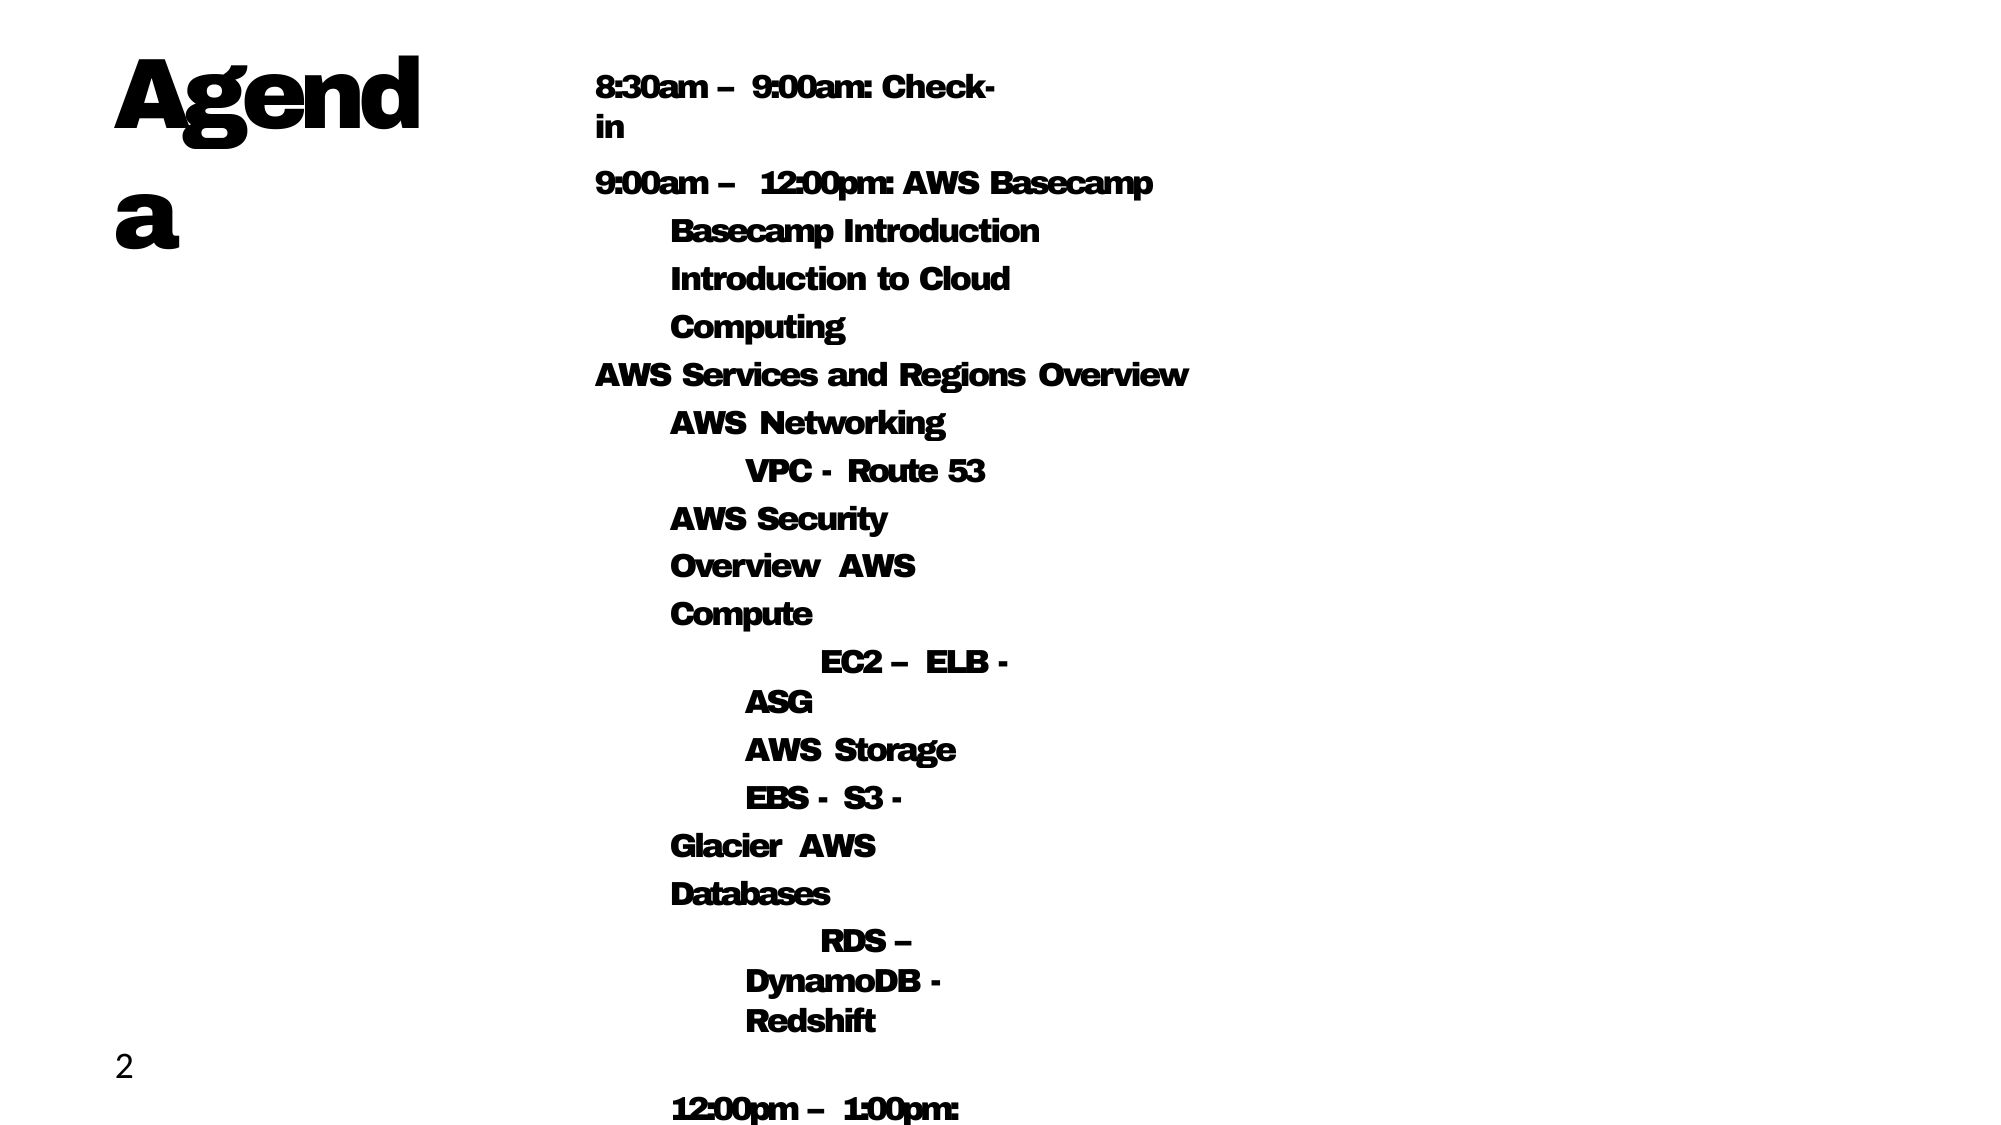

# Agenda
8:30am – 9:00am: Check-in
9:00am – 12:00pm: AWS Basecamp  Basecamp Introduction  Introduction to Cloud Computing
AWS Services and Regions Overview  AWS Networking
VPC - Route 53  AWS Security Overview  AWS Compute
EC2 – ELB - ASG
AWS Storage
EBS - S3 - Glacier  AWS Databases
RDS – DynamoDB - Redshift

12:00pm – 1:00pm: Break & Lunch

1:00pm – 3:00pm: Hands-On Lab - Building AWS Infrastructure
2